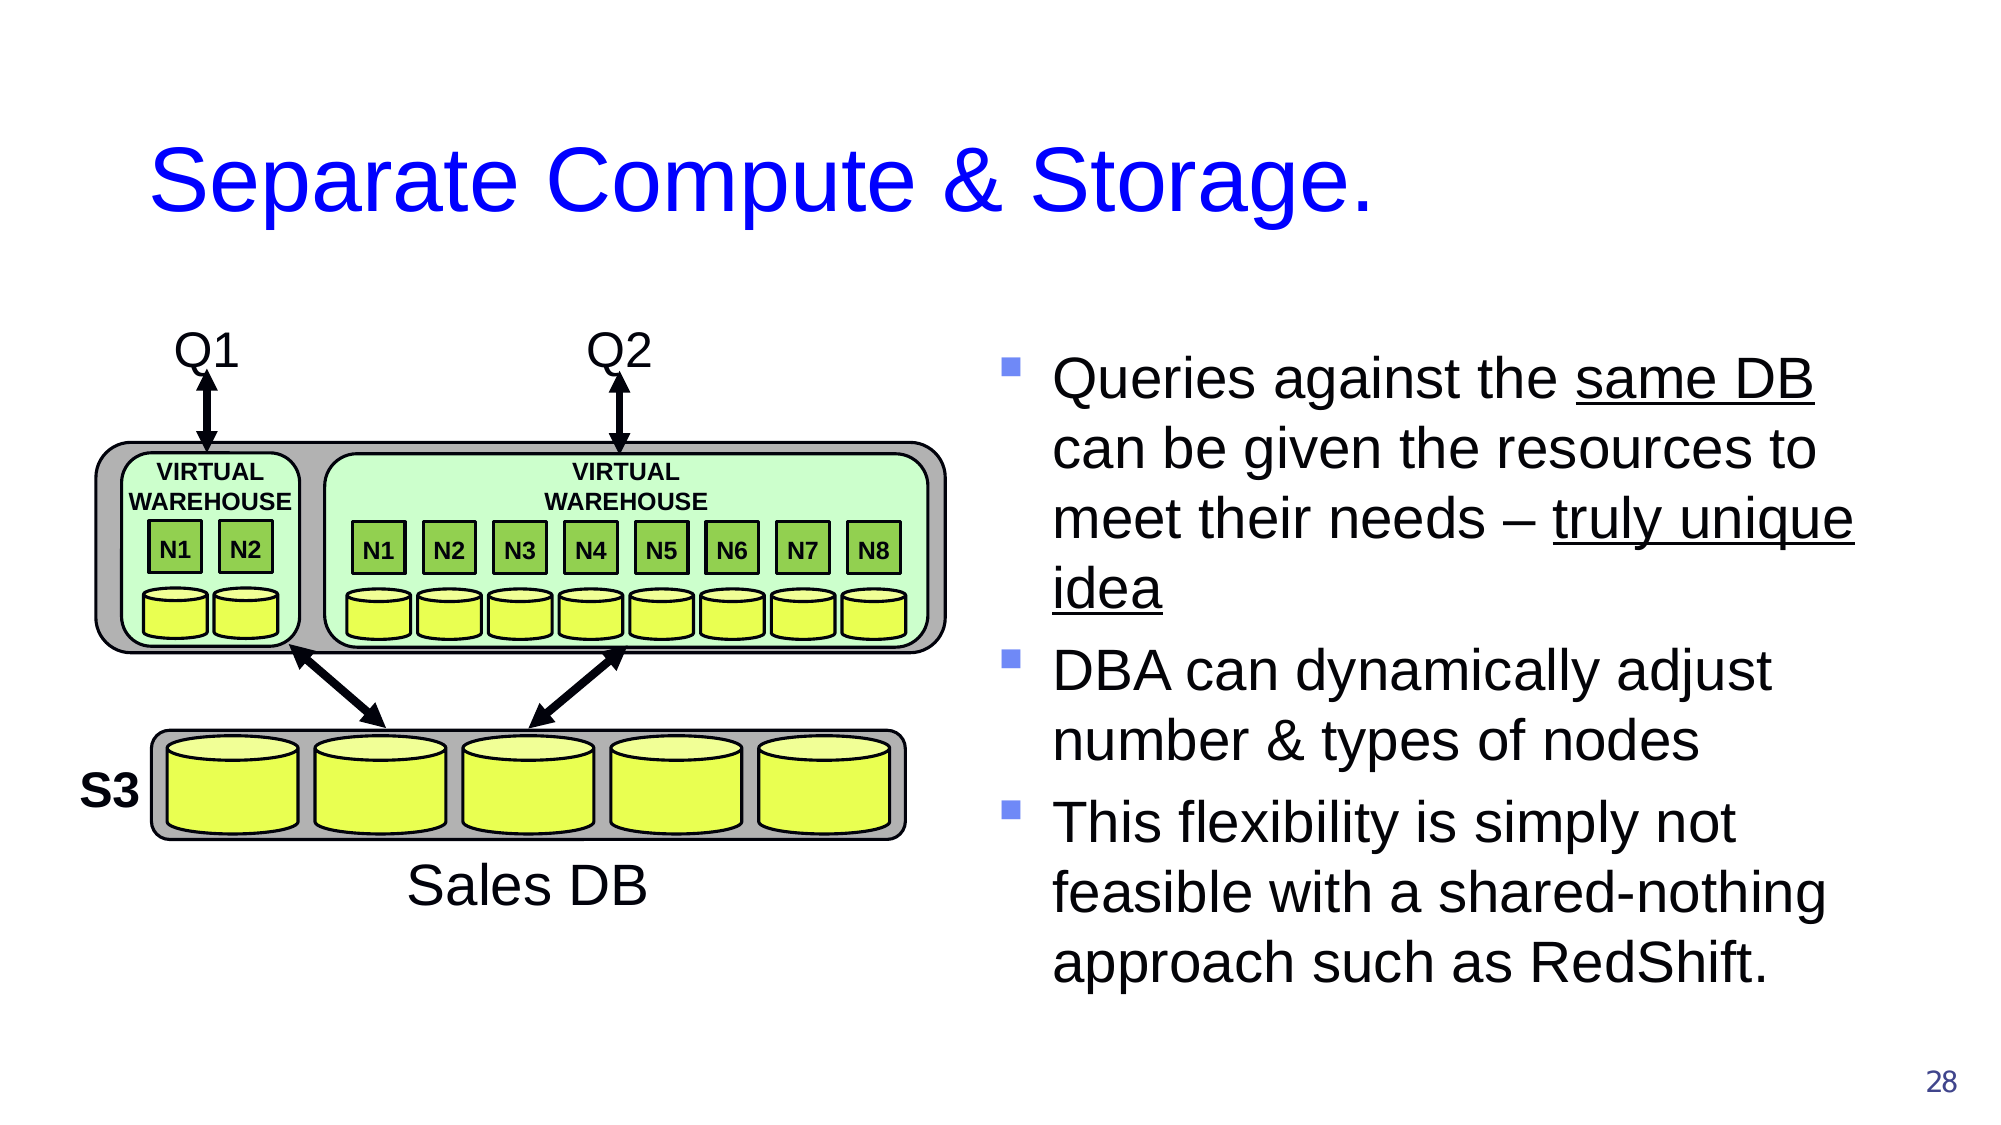

# Separate Compute & Storage.
Q1
Q2

VIRTUAL
WAREHOUSE

N1

N2

VIRTUAL
WAREHOUSE

N1

N2

N3

N4

N5

N6

N7

N8

S3

Sales DB
Queries against the same DB can be given the resources to meet their needs – truly unique idea
DBA can dynamically adjust number & types of nodes
This flexibility is simply not feasible with a shared-nothing approach such as RedShift.
28